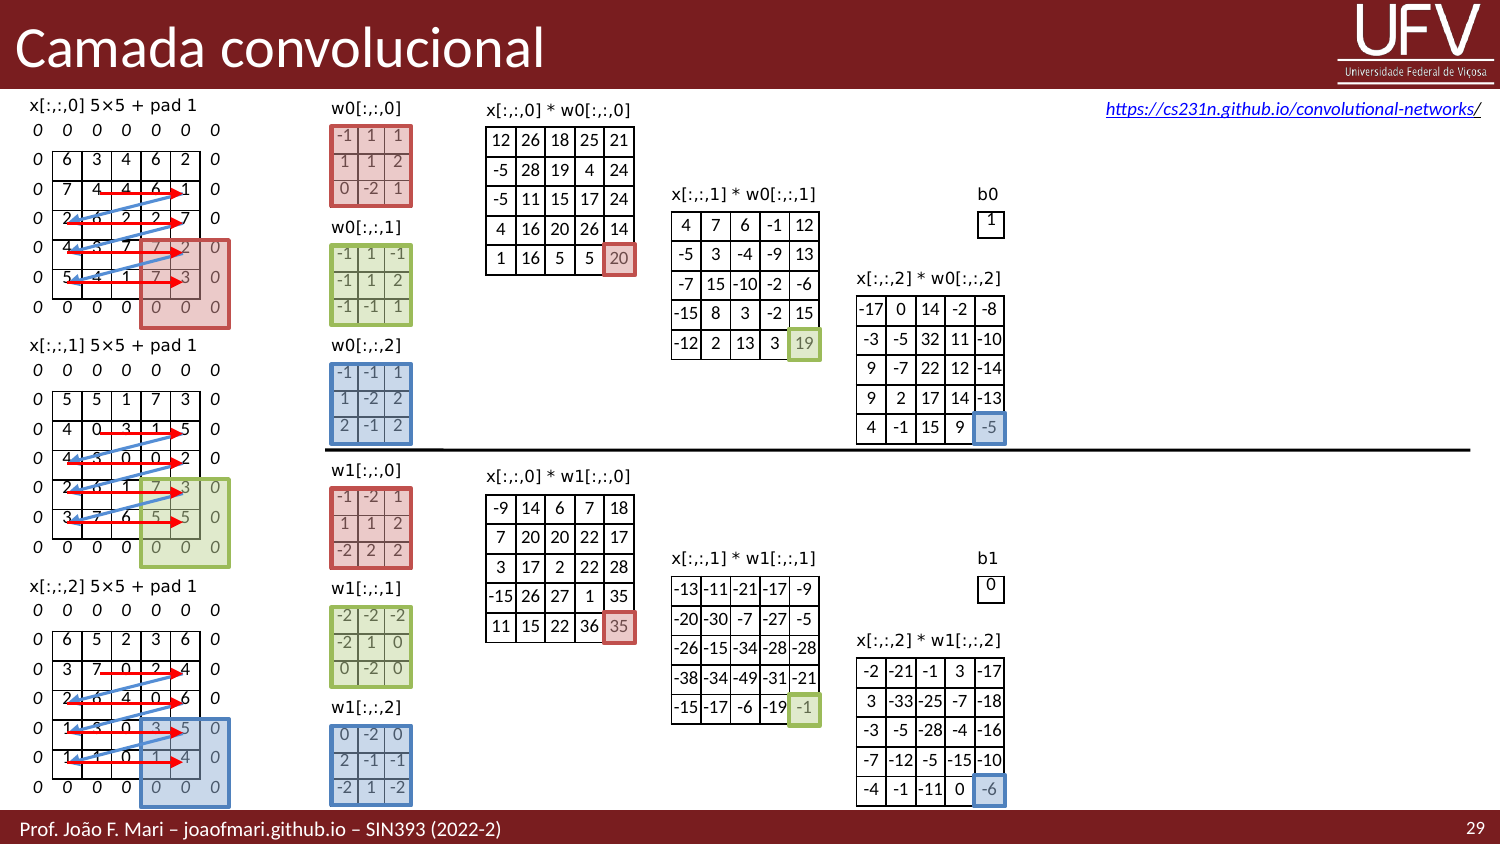

# Camada convolucional
https://cs231n.github.io/convolutional-networks/
x[:,:,0] 5×5 + pad 1
w0[:,:,0]
x[:,:,0] * w0[:,:,0]

| 0 | 0 | 0 | 0 | 0 | 0 | 0 |
| --- | --- | --- | --- | --- | --- | --- |
| 0 | 6 | 3 | 4 | 6 | 2 | 0 |
| 0 | 7 | 4 | 4 | 6 | 1 | 0 |
| 0 | 2 | 6 | 2 | 2 | 7 | 0 |
| 0 | 4 | 3 | 7 | 7 | 2 | 0 |
| 0 | 5 | 4 | 1 | 7 | 3 | 0 |
| 0 | 0 | 0 | 0 | 0 | 0 | 0 |
| -1 | 1 | 1 |
| --- | --- | --- |
| 1 | 1 | 2 |
| 0 | -2 | 1 |
| 12 | 26 | 18 | 25 | 21 |
| --- | --- | --- | --- | --- |
| -5 | 28 | 19 | 4 | 24 |
| -5 | 11 | 15 | 17 | 24 |
| 4 | 16 | 20 | 26 | 14 |
| 1 | 16 | 5 | 5 | 20 |
x[:,:,1] * w0[:,:,1]
b0

| 4 | 7 | 6 | -1 | 12 |
| --- | --- | --- | --- | --- |
| -5 | 3 | -4 | -9 | 13 |
| -7 | 15 | -10 | -2 | -6 |
| -15 | 8 | 3 | -2 | 15 |
| -12 | 2 | 13 | 3 | 19 |
| 1 |
| --- |
w0[:,:,1]

| -1 | 1 | -1 |
| --- | --- | --- |
| -1 | 1 | 2 |
| -1 | -1 | 1 |
x[:,:,2] * w0[:,:,2]
| -17 | 0 | 14 | -2 | -8 |
| --- | --- | --- | --- | --- |
| -3 | -5 | 32 | 11 | -10 |
| 9 | -7 | 22 | 12 | -14 |
| 9 | 2 | 17 | 14 | -13 |
| 4 | -1 | 15 | 9 | -5 |

w0[:,:,2]
x[:,:,1] 5×5 + pad 1

| 0 | 0 | 0 | 0 | 0 | 0 | 0 |
| --- | --- | --- | --- | --- | --- | --- |
| 0 | 5 | 5 | 1 | 7 | 3 | 0 |
| 0 | 4 | 0 | 3 | 1 | 5 | 0 |
| 0 | 4 | 3 | 0 | 0 | 2 | 0 |
| 0 | 2 | 6 | 1 | 7 | 3 | 0 |
| 0 | 3 | 7 | 6 | 5 | 5 | 0 |
| 0 | 0 | 0 | 0 | 0 | 0 | 0 |
| -1 | -1 | 1 |
| --- | --- | --- |
| 1 | -2 | 2 |
| 2 | -1 | 2 |

w1[:,:,0]

x[:,:,0] * w1[:,:,0]

| -1 | -2 | 1 |
| --- | --- | --- |
| 1 | 1 | 2 |
| -2 | 2 | 2 |
| -9 | 14 | 6 | 7 | 18 |
| --- | --- | --- | --- | --- |
| 7 | 20 | 20 | 22 | 17 |
| 3 | 17 | 2 | 22 | 28 |
| -15 | 26 | 27 | 1 | 35 |
| 11 | 15 | 22 | 36 | 35 |
x[:,:,1] * w1[:,:,1]
b1
x[:,:,2] 5×5 + pad 1
w1[:,:,1]
| -13 | -11 | -21 | -17 | -9 |
| --- | --- | --- | --- | --- |
| -20 | -30 | -7 | -27 | -5 |
| -26 | -15 | -34 | -28 | -28 |
| -38 | -34 | -49 | -31 | -21 |
| -15 | -17 | -6 | -19 | -1 |
| 0 |
| --- |

| 0 | 0 | 0 | 0 | 0 | 0 | 0 |
| --- | --- | --- | --- | --- | --- | --- |
| 0 | 6 | 5 | 2 | 3 | 6 | 0 |
| 0 | 3 | 7 | 0 | 2 | 4 | 0 |
| 0 | 2 | 6 | 4 | 0 | 6 | 0 |
| 0 | 1 | 3 | 0 | 3 | 5 | 0 |
| 0 | 1 | 1 | 0 | 1 | 4 | 0 |
| 0 | 0 | 0 | 0 | 0 | 0 | 0 |

| -2 | -2 | -2 |
| --- | --- | --- |
| -2 | 1 | 0 |
| 0 | -2 | 0 |
x[:,:,2] * w1[:,:,2]
| -2 | -21 | -1 | 3 | -17 |
| --- | --- | --- | --- | --- |
| 3 | -33 | -25 | -7 | -18 |
| -3 | -5 | -28 | -4 | -16 |
| -7 | -12 | -5 | -15 | -10 |
| -4 | -1 | -11 | 0 | -6 |

w1[:,:,2]

| 0 | -2 | 0 |
| --- | --- | --- |
| 2 | -1 | -1 |
| -2 | 1 | -2 |

29
 Prof. João F. Mari – joaofmari.github.io – SIN393 (2022-2)